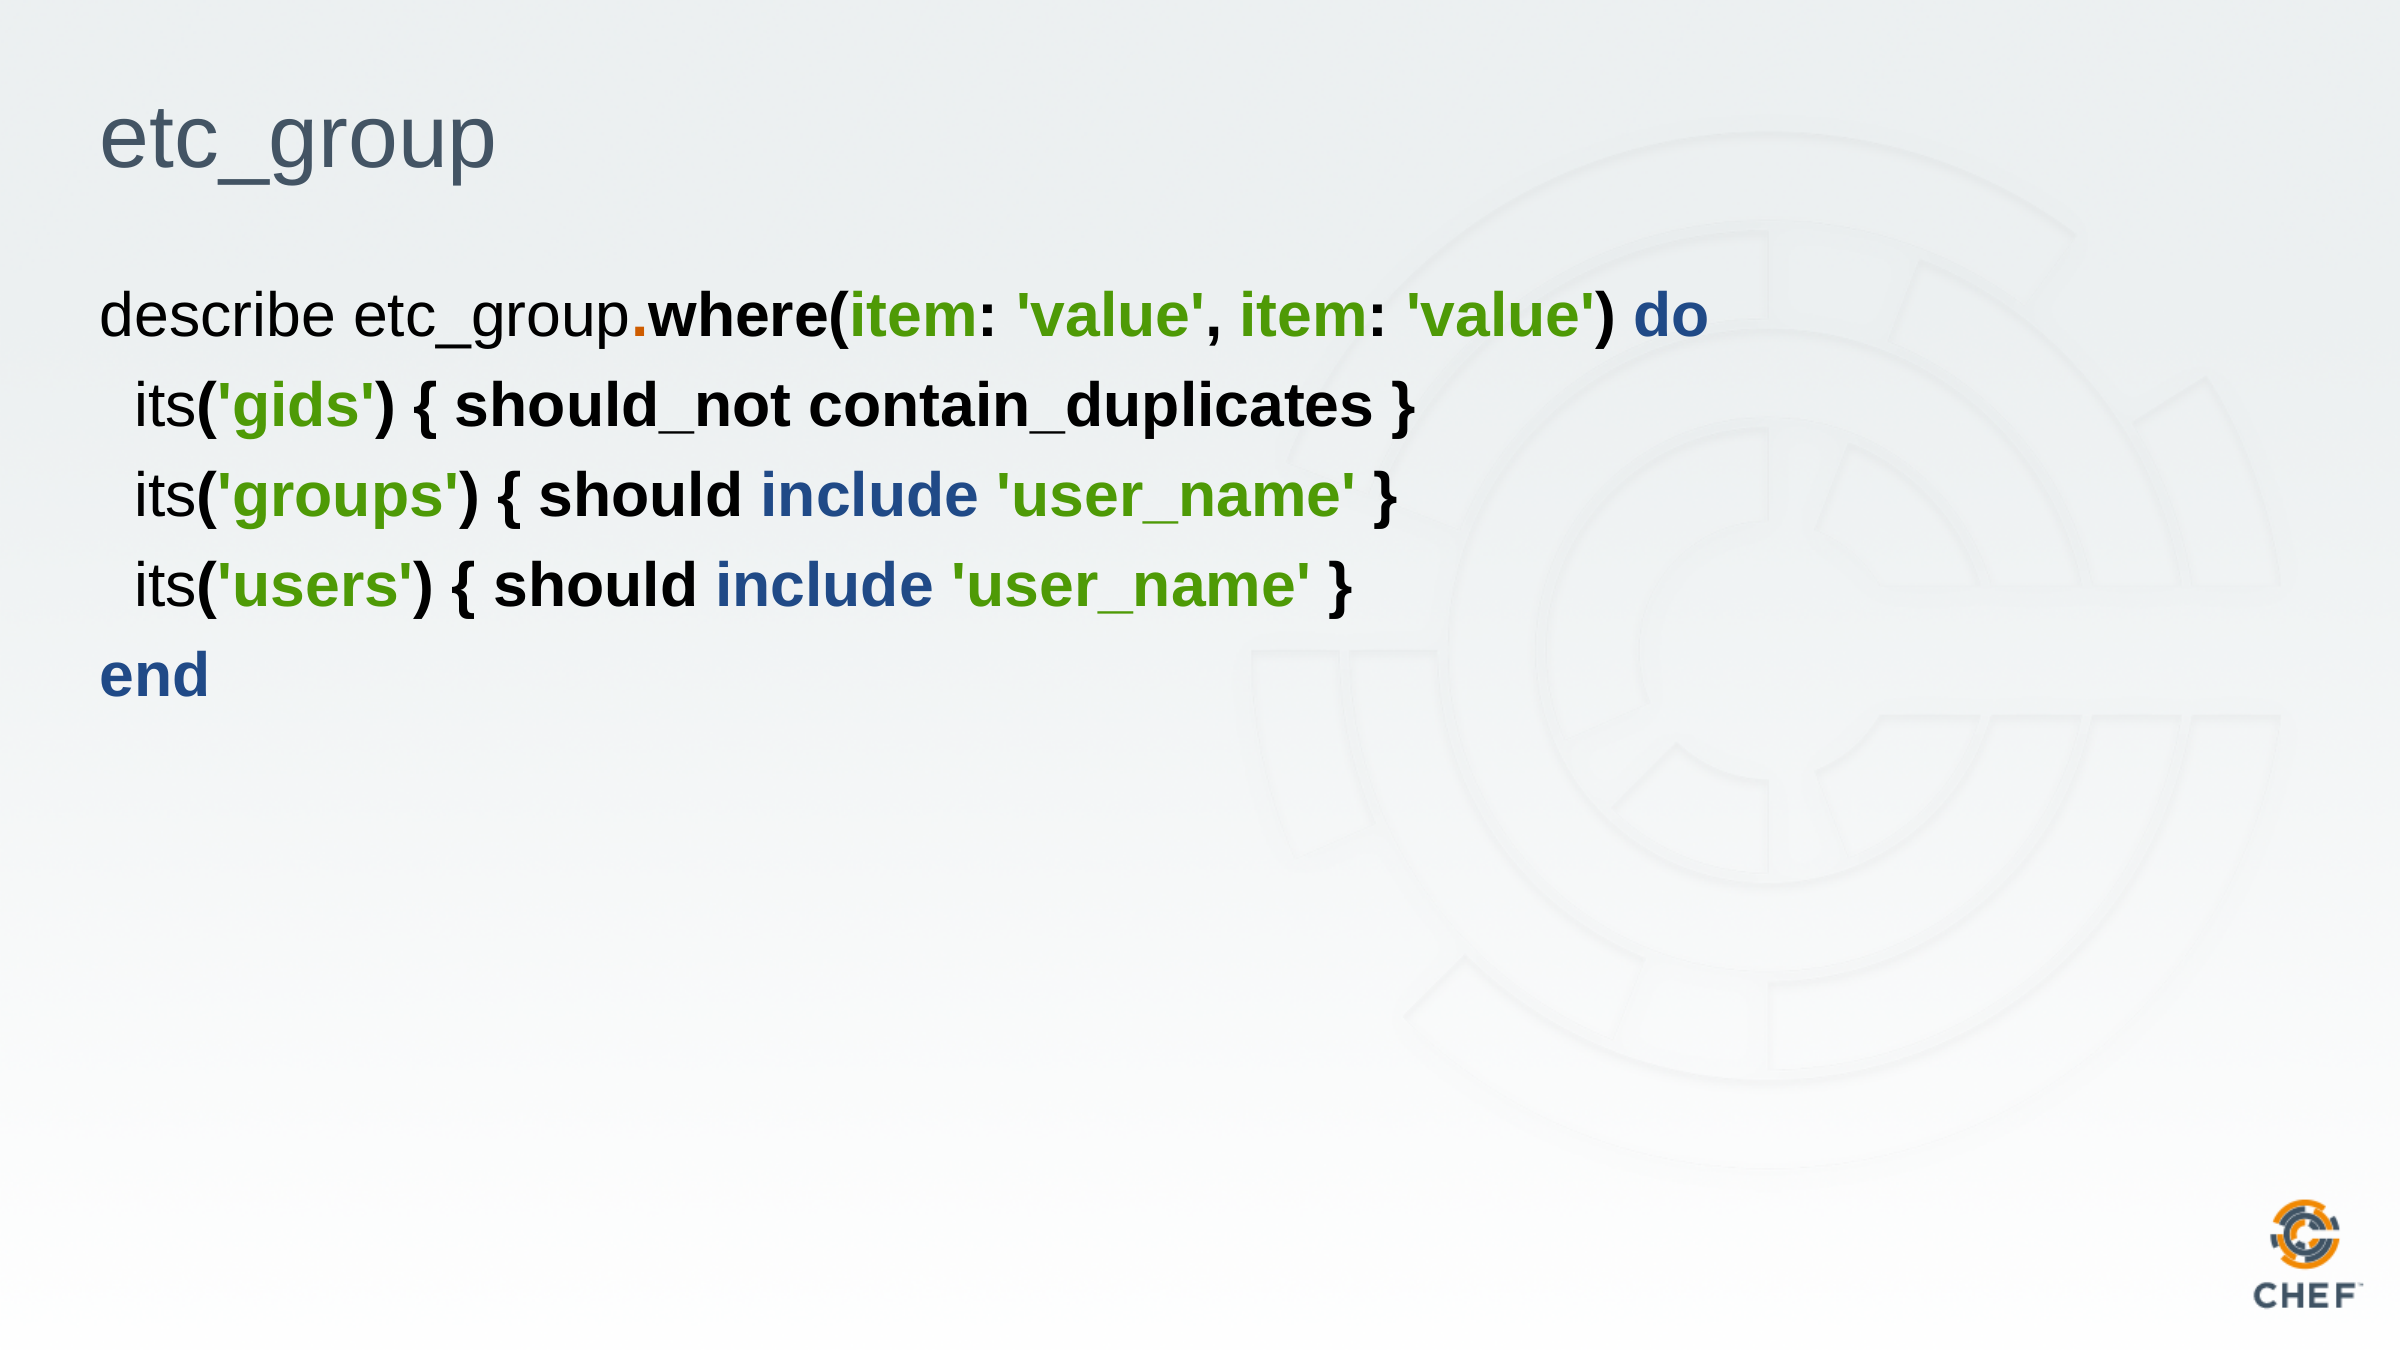

# etc_group
describe etc_group.where(item: 'value', item: 'value') do
  its('gids') { should_not contain_duplicates }
  its('groups') { should include 'user_name' }
  its('users') { should include 'user_name' }
end